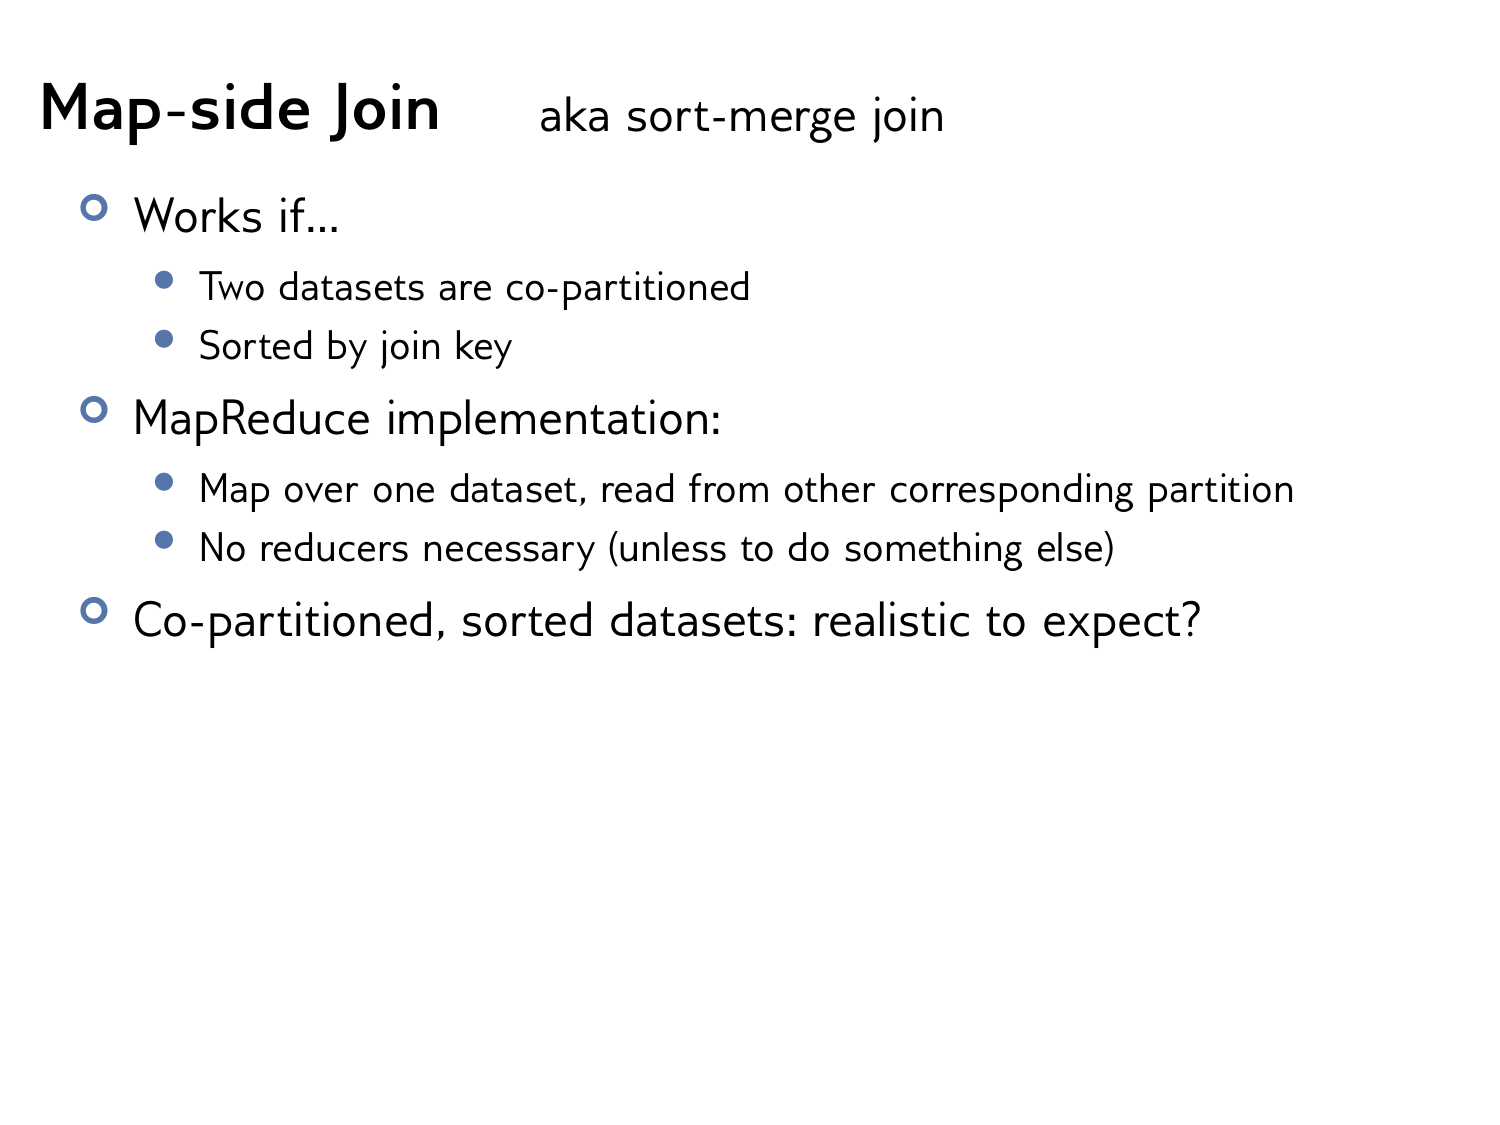

# Map-side Join
aka sort-merge join
Works if…
Two datasets are co-partitioned
Sorted by join key
MapReduce implementation:
Map over one dataset, read from other corresponding partition
No reducers necessary (unless to do something else)
Co-partitioned, sorted datasets: realistic to expect?